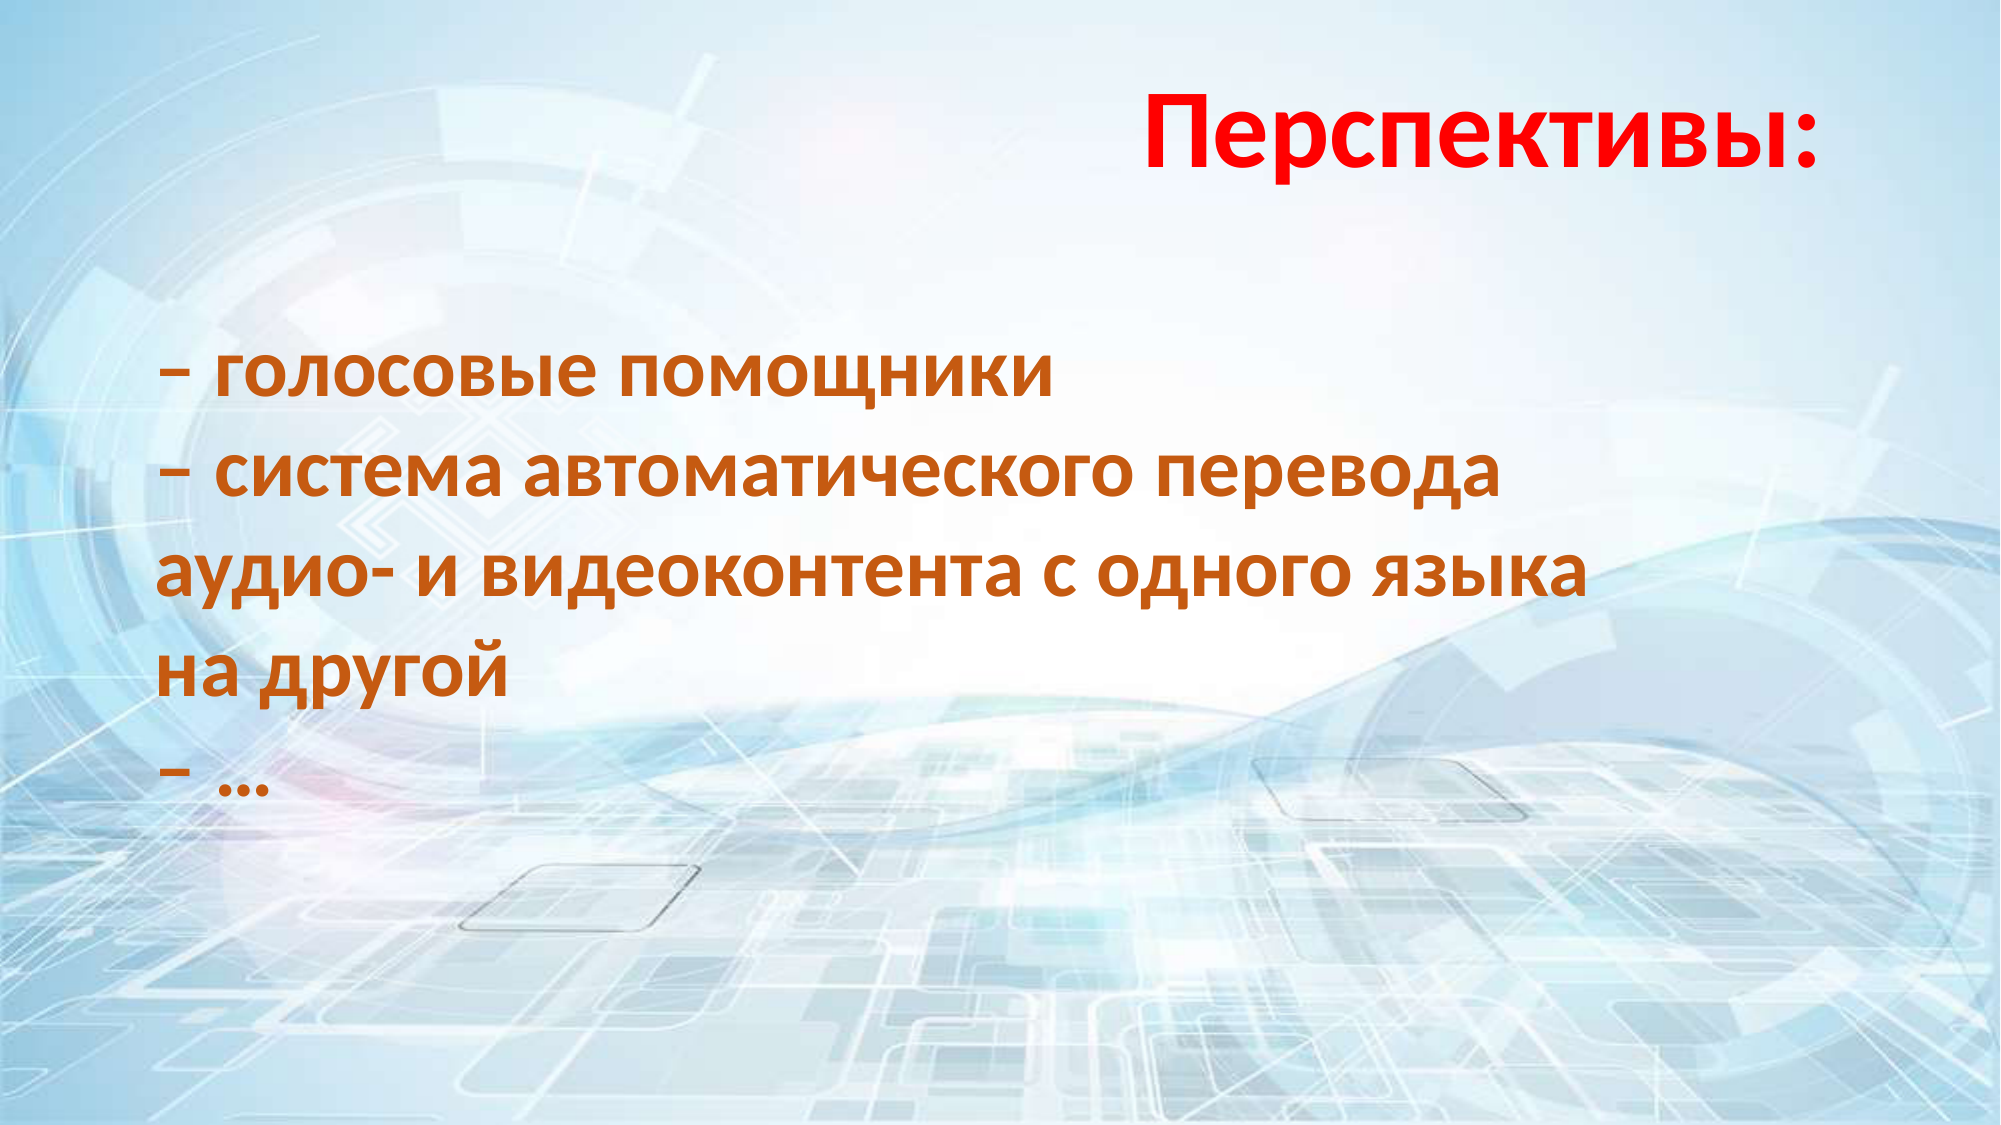

Перспективы:
– голосовые помощники
– система автоматического перевода аудио- и видеоконтента с одного языка на другой
– …